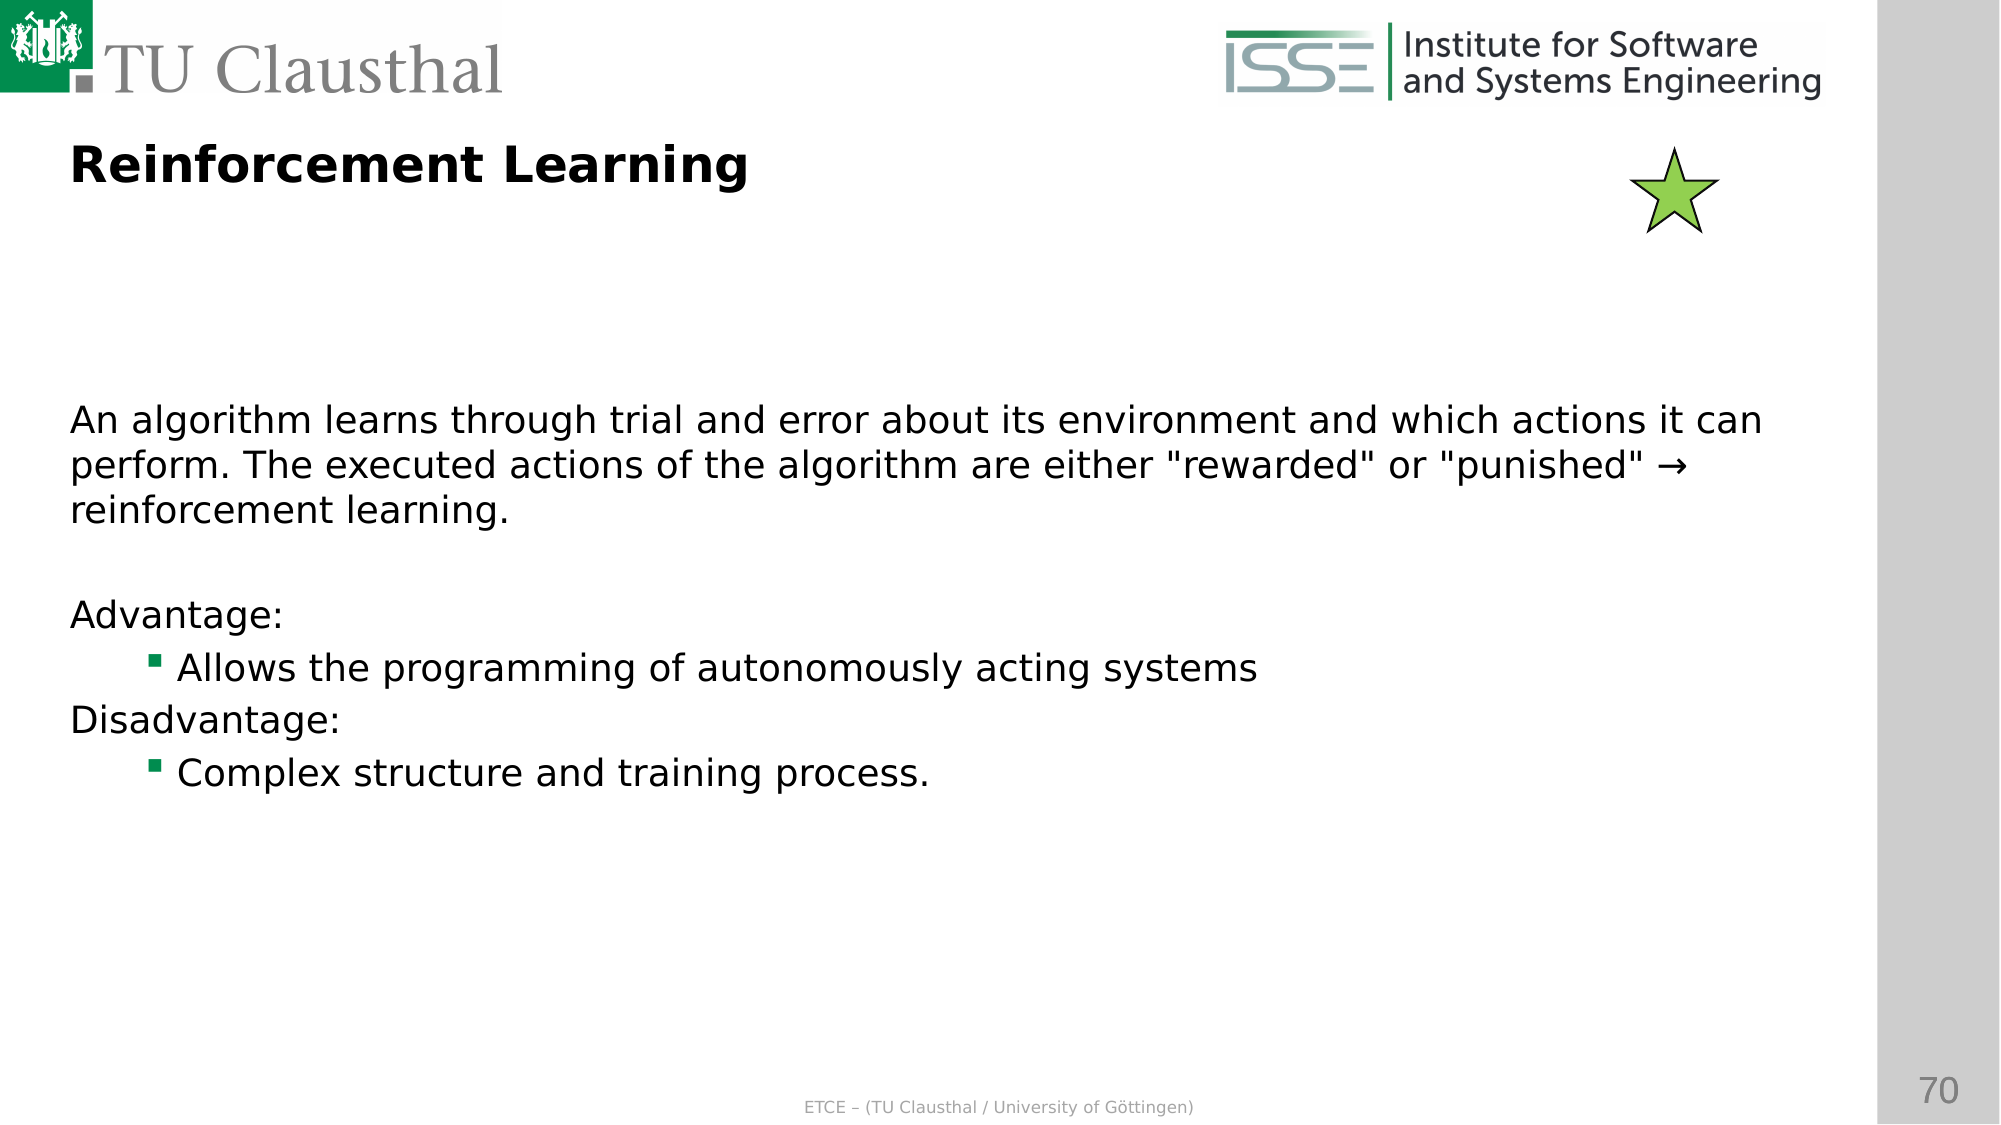

Reinforcement Learning

An algorithm learns through trial and error about its environment and which actions it can perform. The executed actions of the algorithm are either "rewarded" or "punished" → reinforcement learning.

Advantage:
Allows the programming of autonomously acting systems
Disadvantage:
Complex structure and training process.